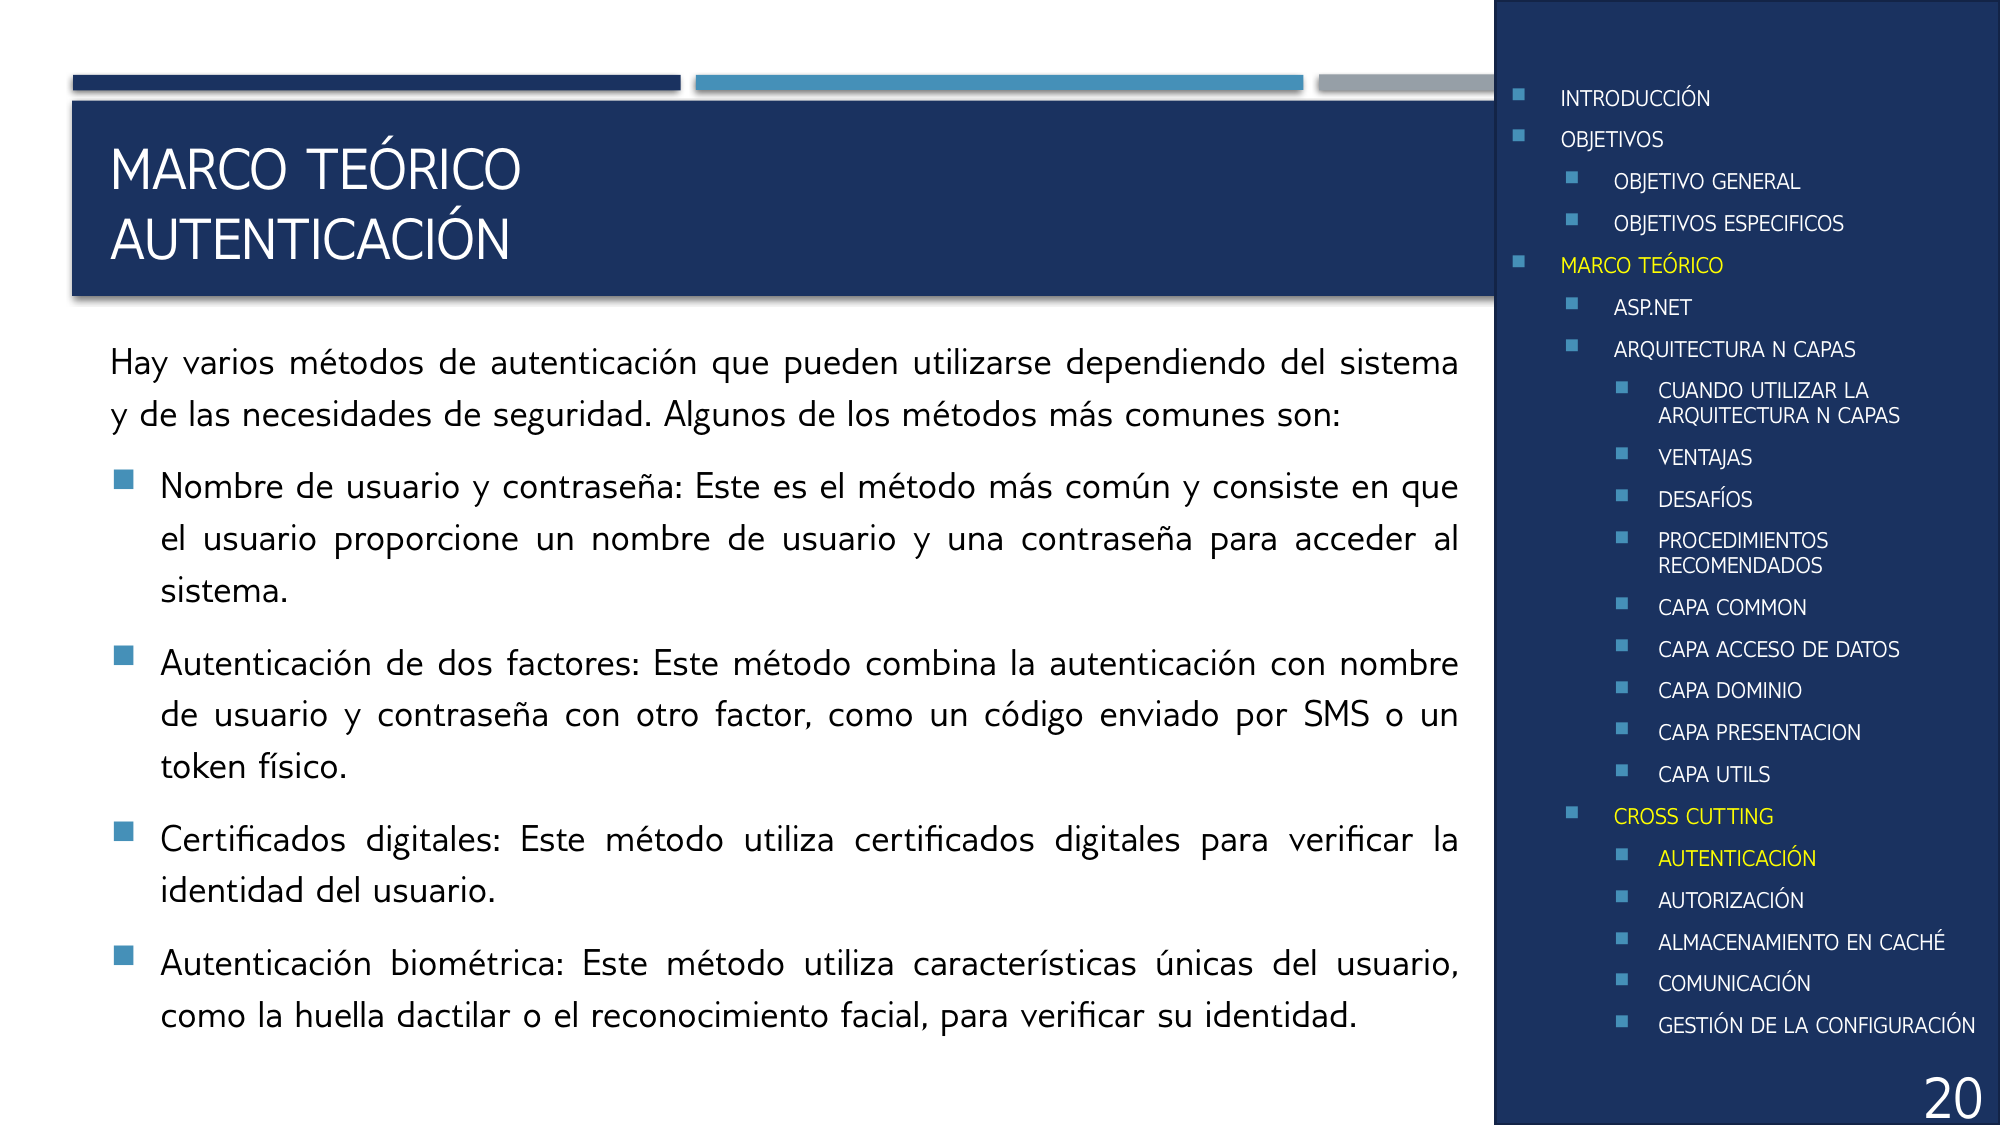

INTRODUCCIÓN
OBJETIVOS
OBJETIVO GENERAL
OBJETIVOS ESPECIFICOS
MARCO TEÓRICO
ASP.NET
ARQUITECTURA N CAPAS
CUANDO UTILIZAR LA ARQUITECTURA N CAPAS
VENTAJAS
DESAFÍOS
PROCEDIMIENTOS RECOMENDADOS
CAPA COMMON
CAPA ACCESO DE DATOS
CAPA DOMINIO
CAPA PRESENTACION
CAPA UTILS
CROSS CUTTING
AUTENTICACIÓN
AUTORIZACIÓN
ALMACENAMIENTO EN CACHÉ
COMUNICACIÓN
GESTIÓN DE LA CONFIGURACIÓN
# MARCO TEÓRICO AUTENTICACIÓN
Hay varios métodos de autenticación que pueden utilizarse dependiendo del sistema y de las necesidades de seguridad. Algunos de los métodos más comunes son:
Nombre de usuario y contraseña: Este es el método más común y consiste en que el usuario proporcione un nombre de usuario y una contraseña para acceder al sistema.
Autenticación de dos factores: Este método combina la autenticación con nombre de usuario y contraseña con otro factor, como un código enviado por SMS o un token físico.
Certificados digitales: Este método utiliza certificados digitales para verificar la identidad del usuario.
Autenticación biométrica: Este método utiliza características únicas del usuario, como la huella dactilar o el reconocimiento facial, para verificar su identidad.
20
20